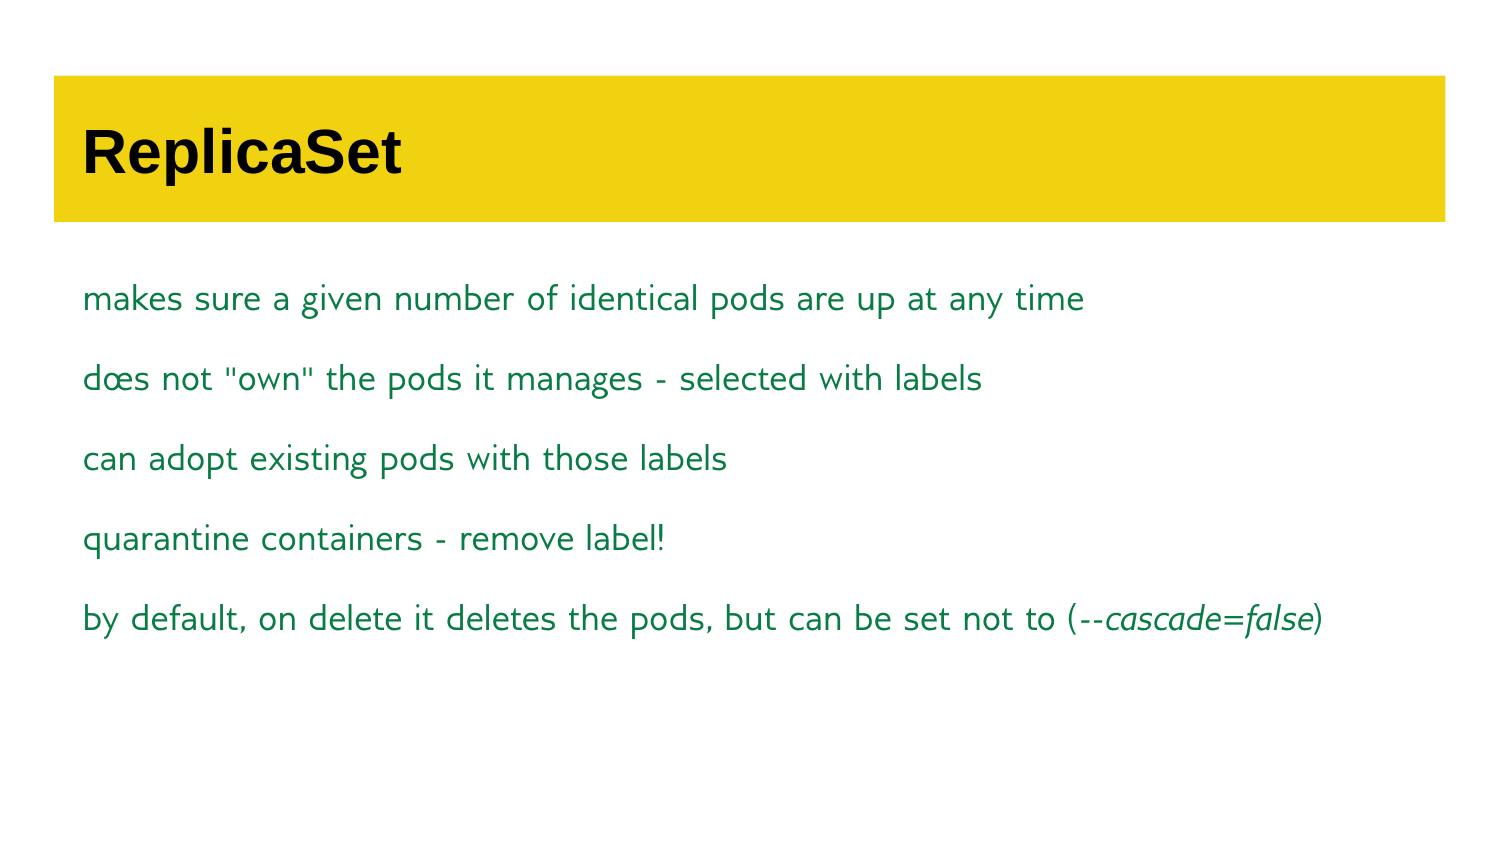

# ReplicaSet
makes sure a given number of identical pods are up at any time

does not "own" the pods it manages - selected with labels

can adopt existing pods with those labels

quarantine containers - remove label!

by default, on delete it deletes the pods, but can be set not to (--cascade=false)